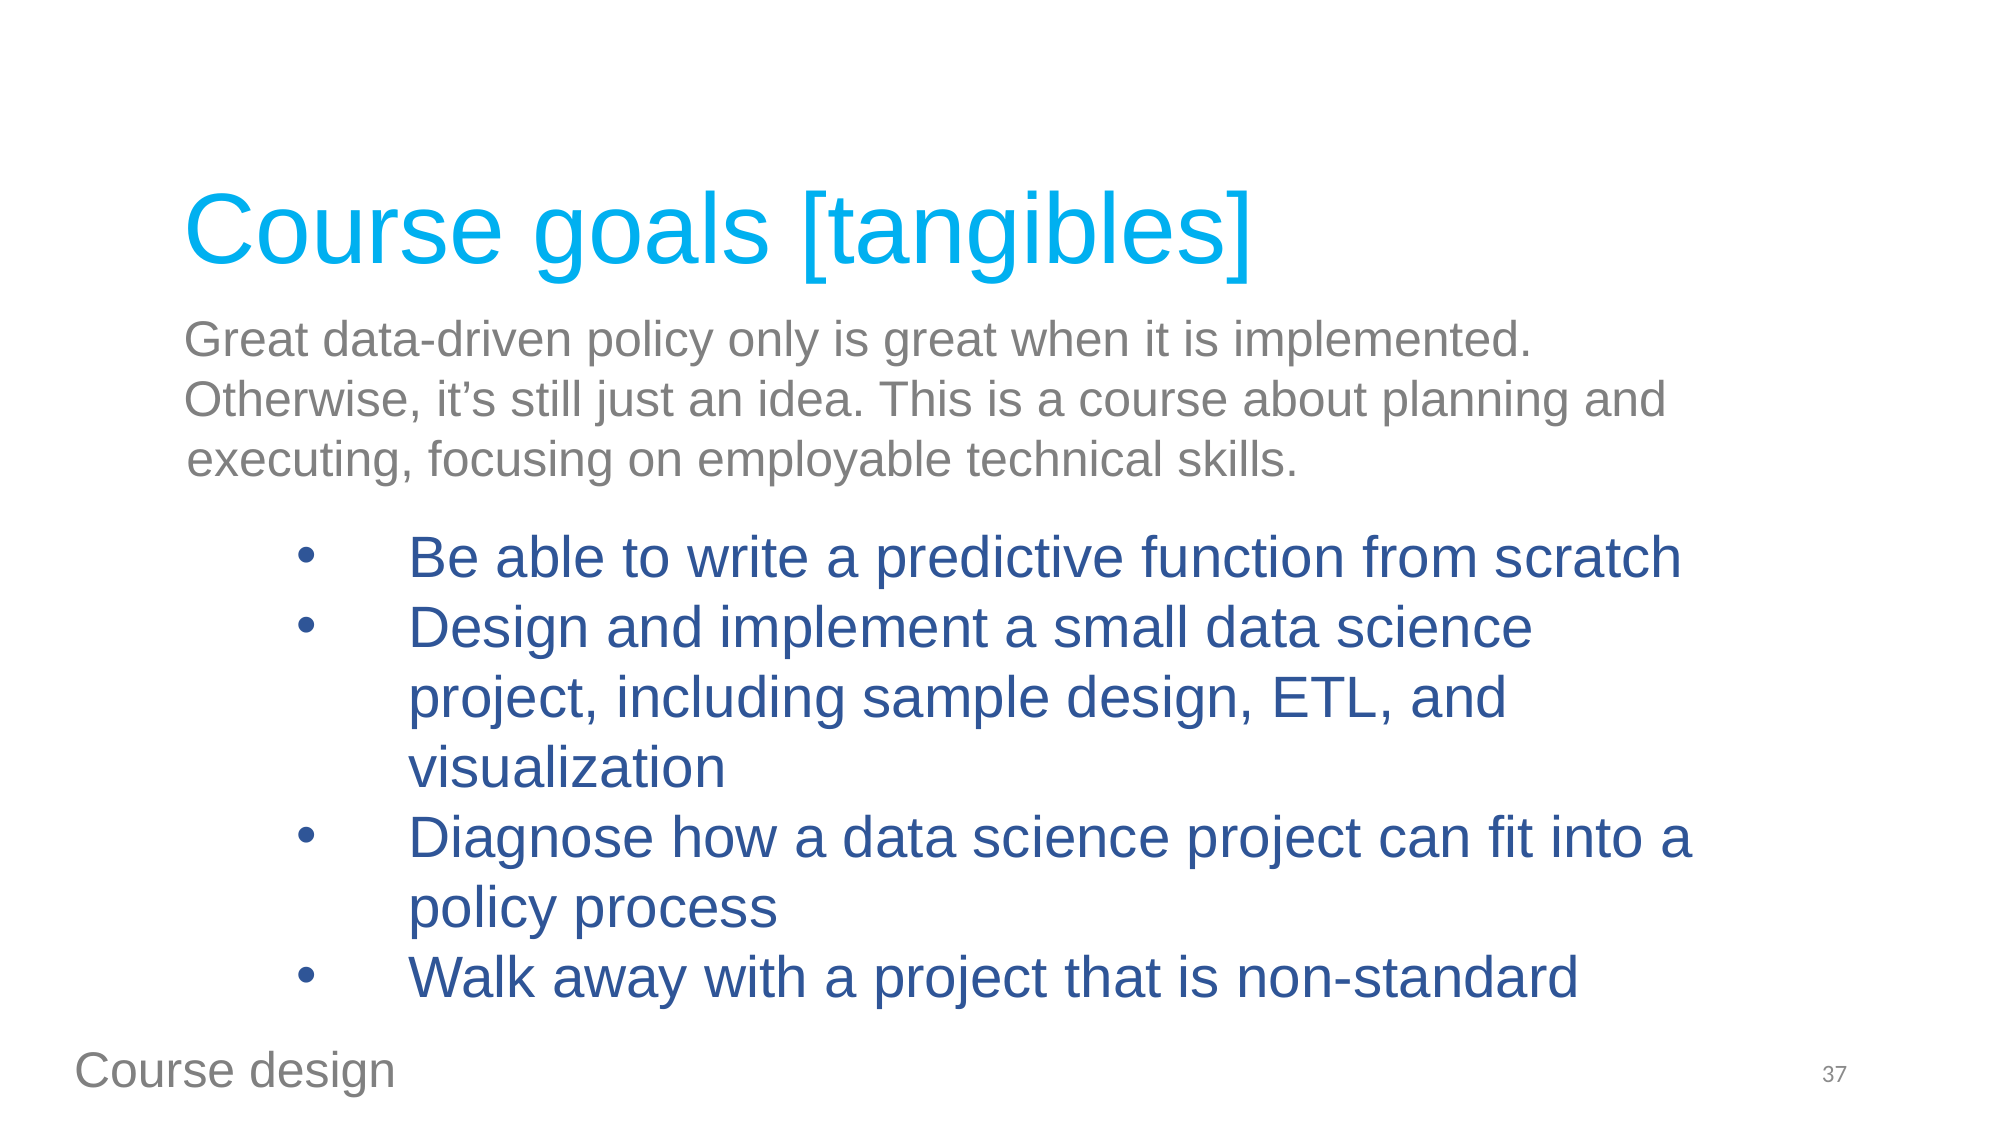

Course goals [tangibles]
Great data-driven policy only is great when it is implemented.
Otherwise, it’s still just an idea. This is a course about planning and executing, focusing on employable technical skills.
Be able to write a predictive function from scratch
Design and implement a small data science project, including sample design, ETL, and visualization
Diagnose how a data science project can fit into a policy process
Walk away with a project that is non-standard
Course design
37